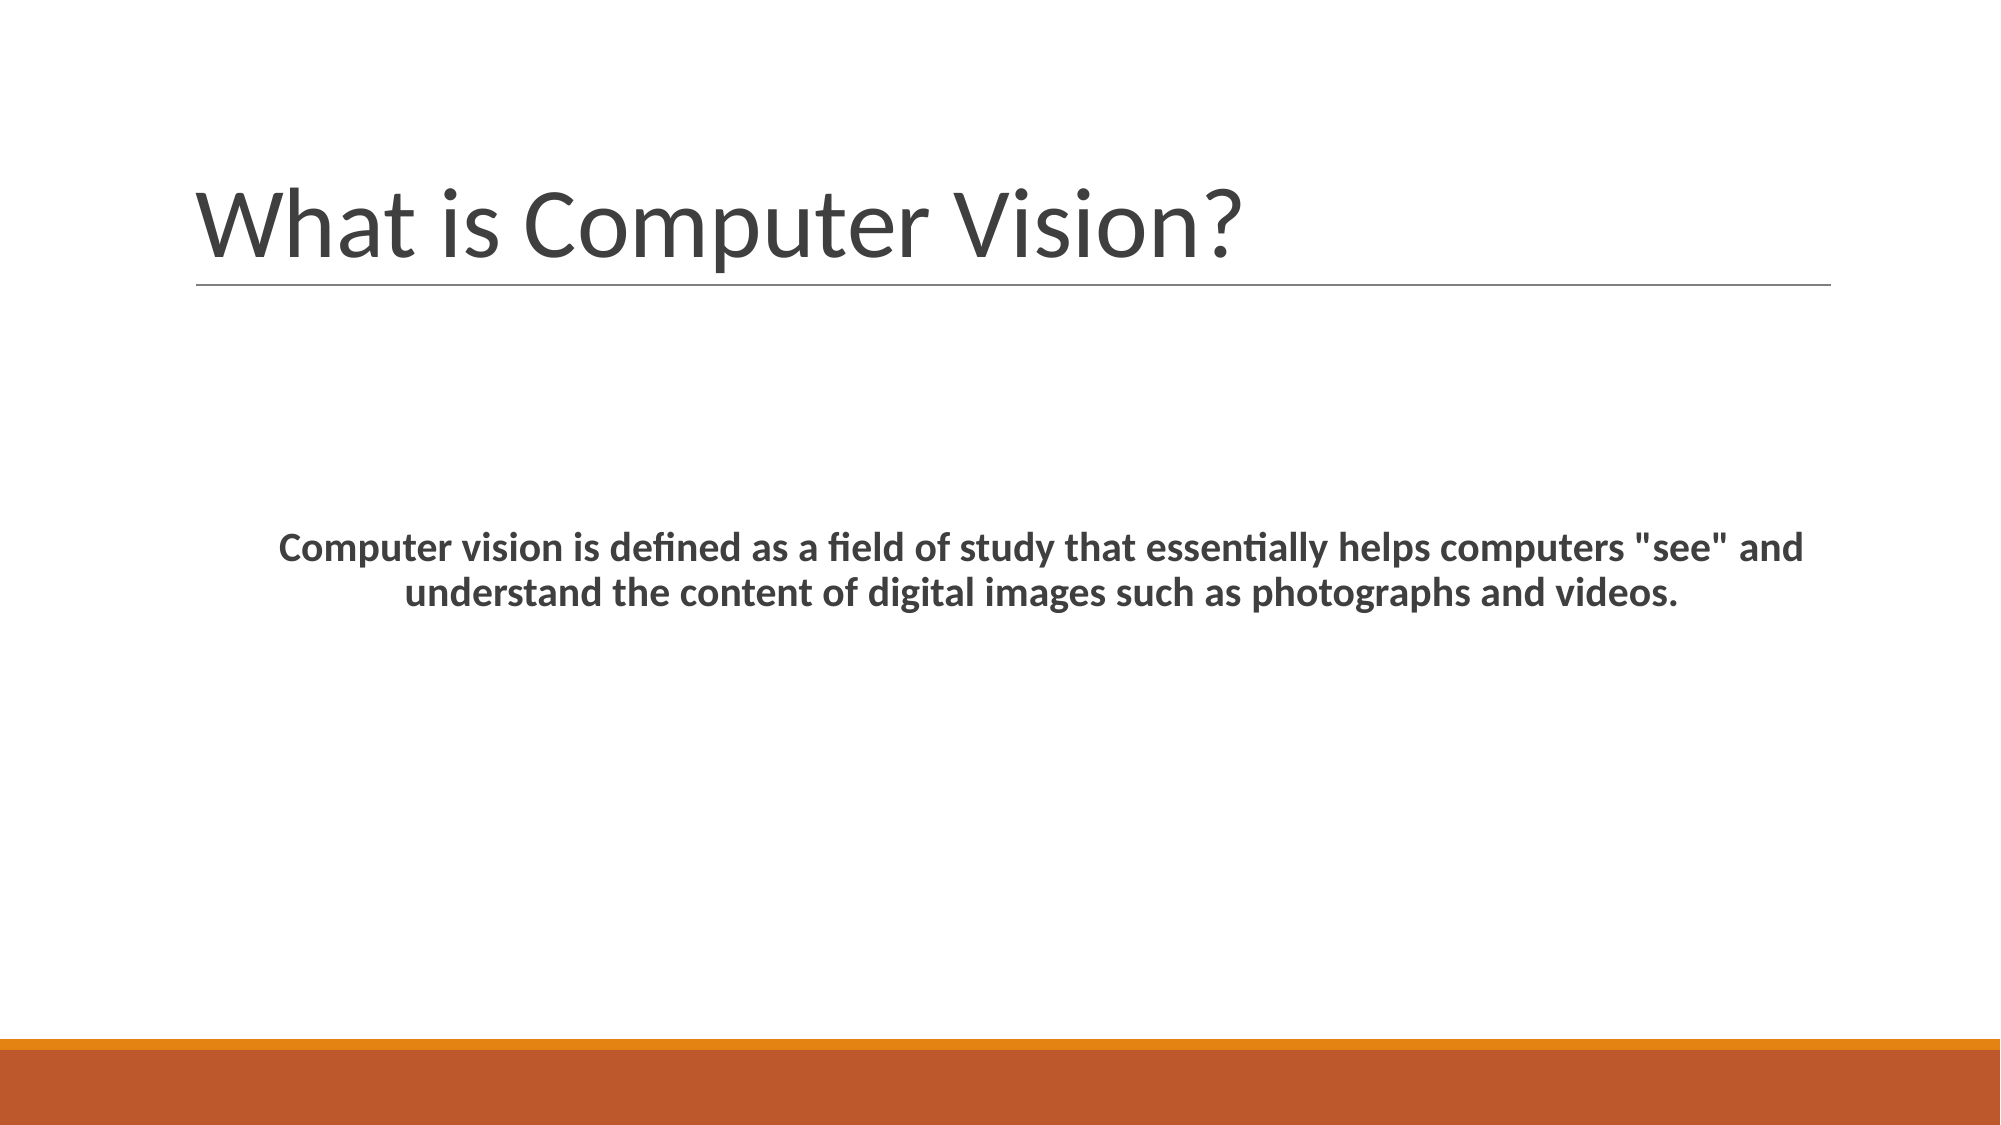

# What is Computer Vision?

Computer vision is defined as a field of study that essentially helps computers "see" and understand the content of digital images such as photographs and videos.